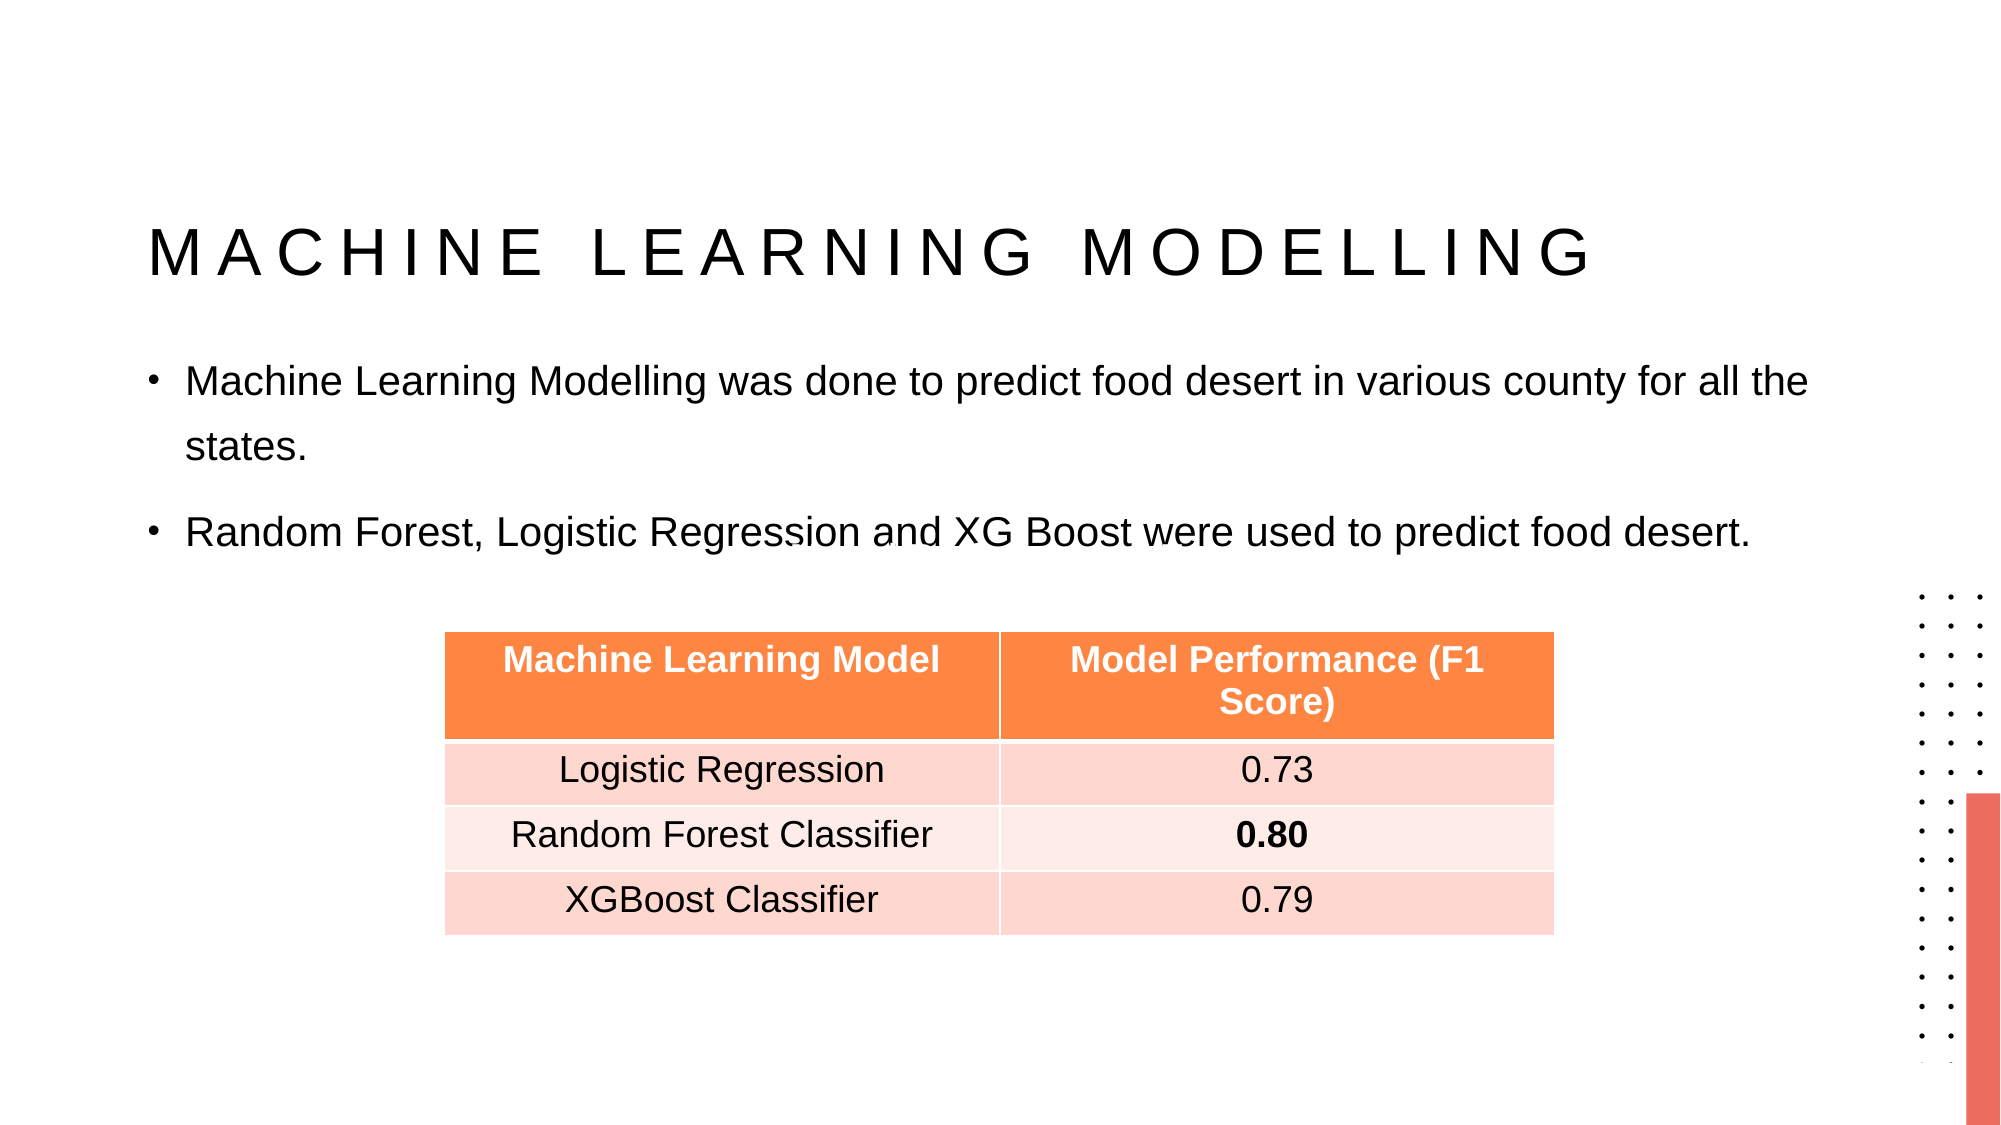

# MACHINE LEARNING MODELLING
Machine Learning Modelling was done to predict food desert in various county for all the states.
Random Forest, Logistic Regression and XG Boost were used to predict food desert.
Model Performance (F1 Score)
| Machine Learning Model | Model Performance (F1 Score) |
| --- | --- |
| Logistic Regression | 0.73 |
| Random Forest Classifier | 0.80 |
| XGBoost Classifier | 0.79 |